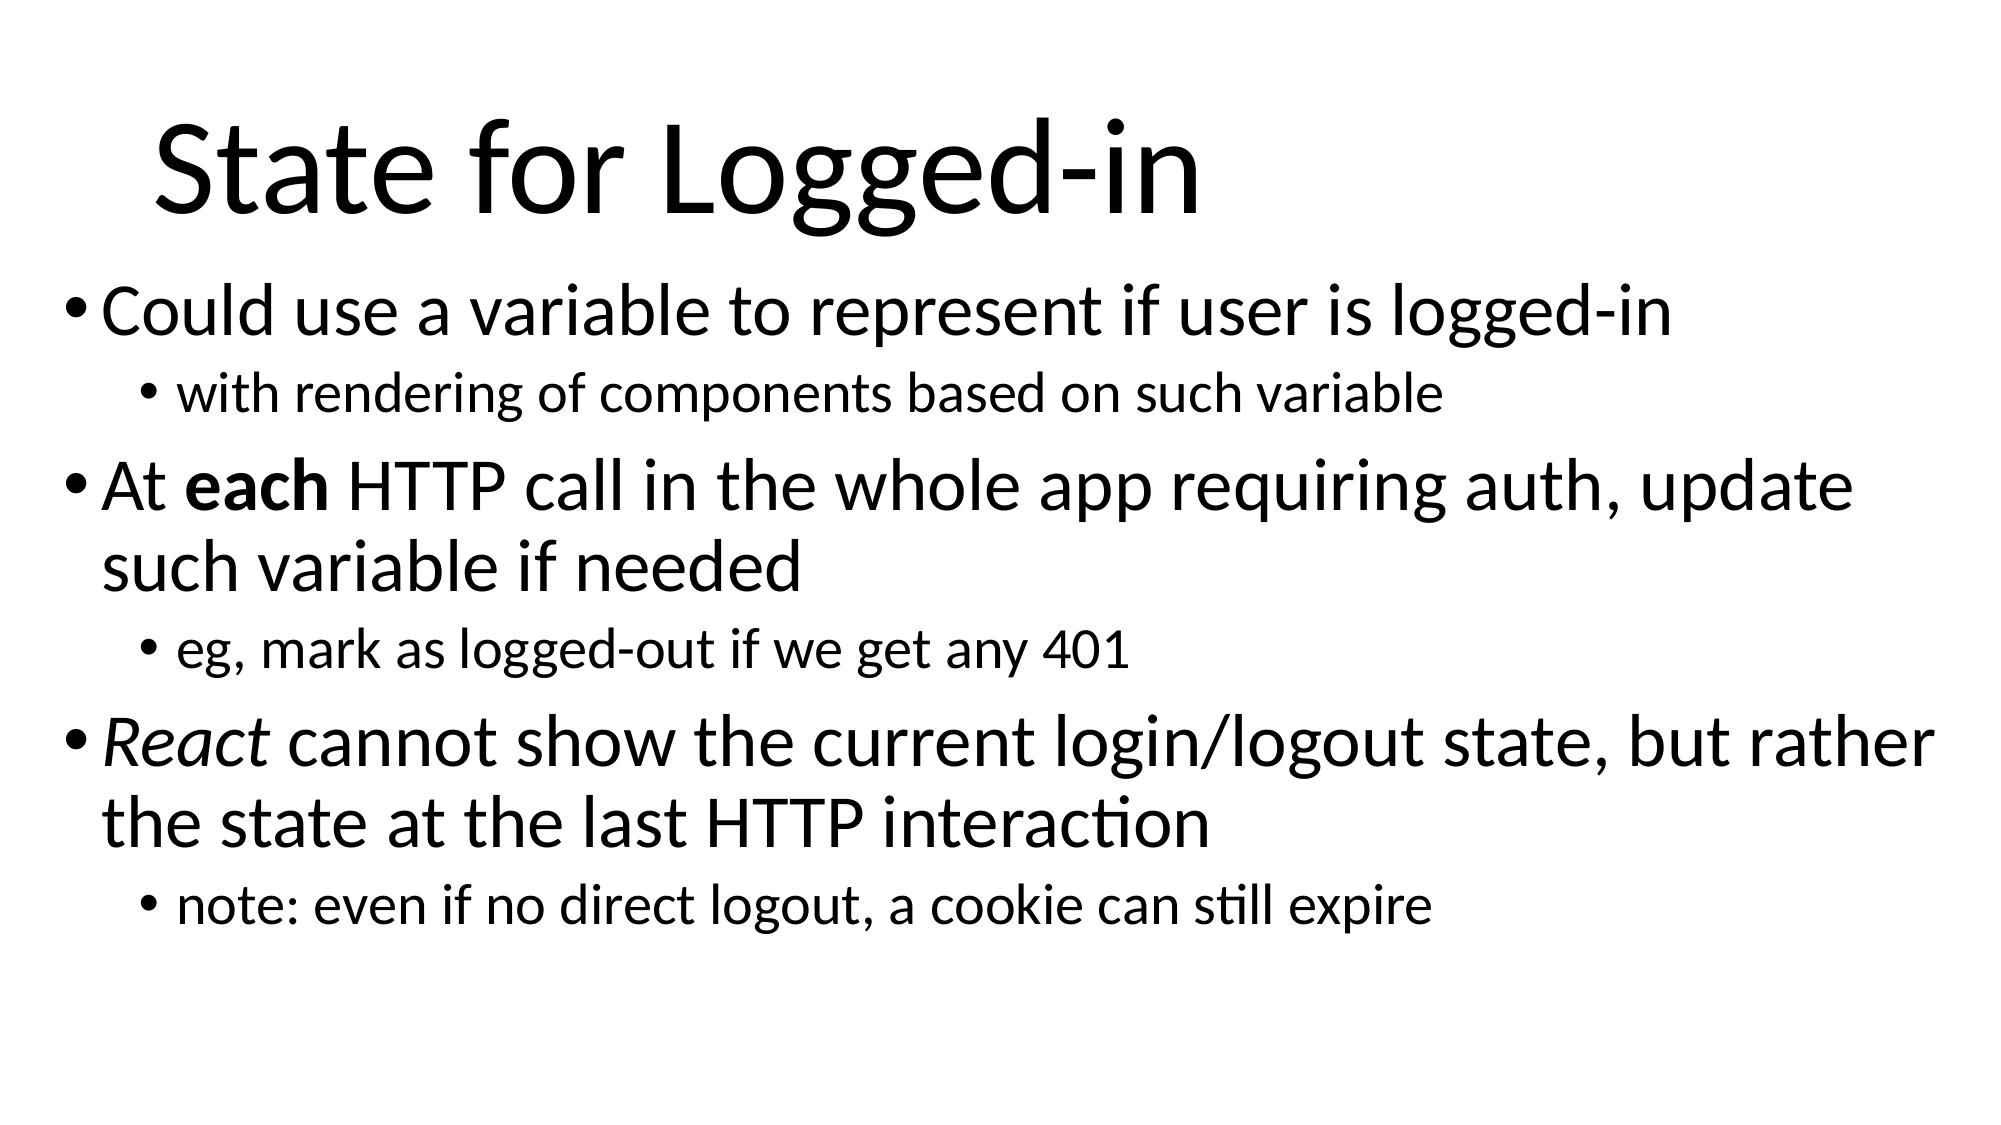

# State for Logged-in
Could use a variable to represent if user is logged-in
with rendering of components based on such variable
At each HTTP call in the whole app requiring auth, update such variable if needed
eg, mark as logged-out if we get any 401
React cannot show the current login/logout state, but rather the state at the last HTTP interaction
note: even if no direct logout, a cookie can still expire